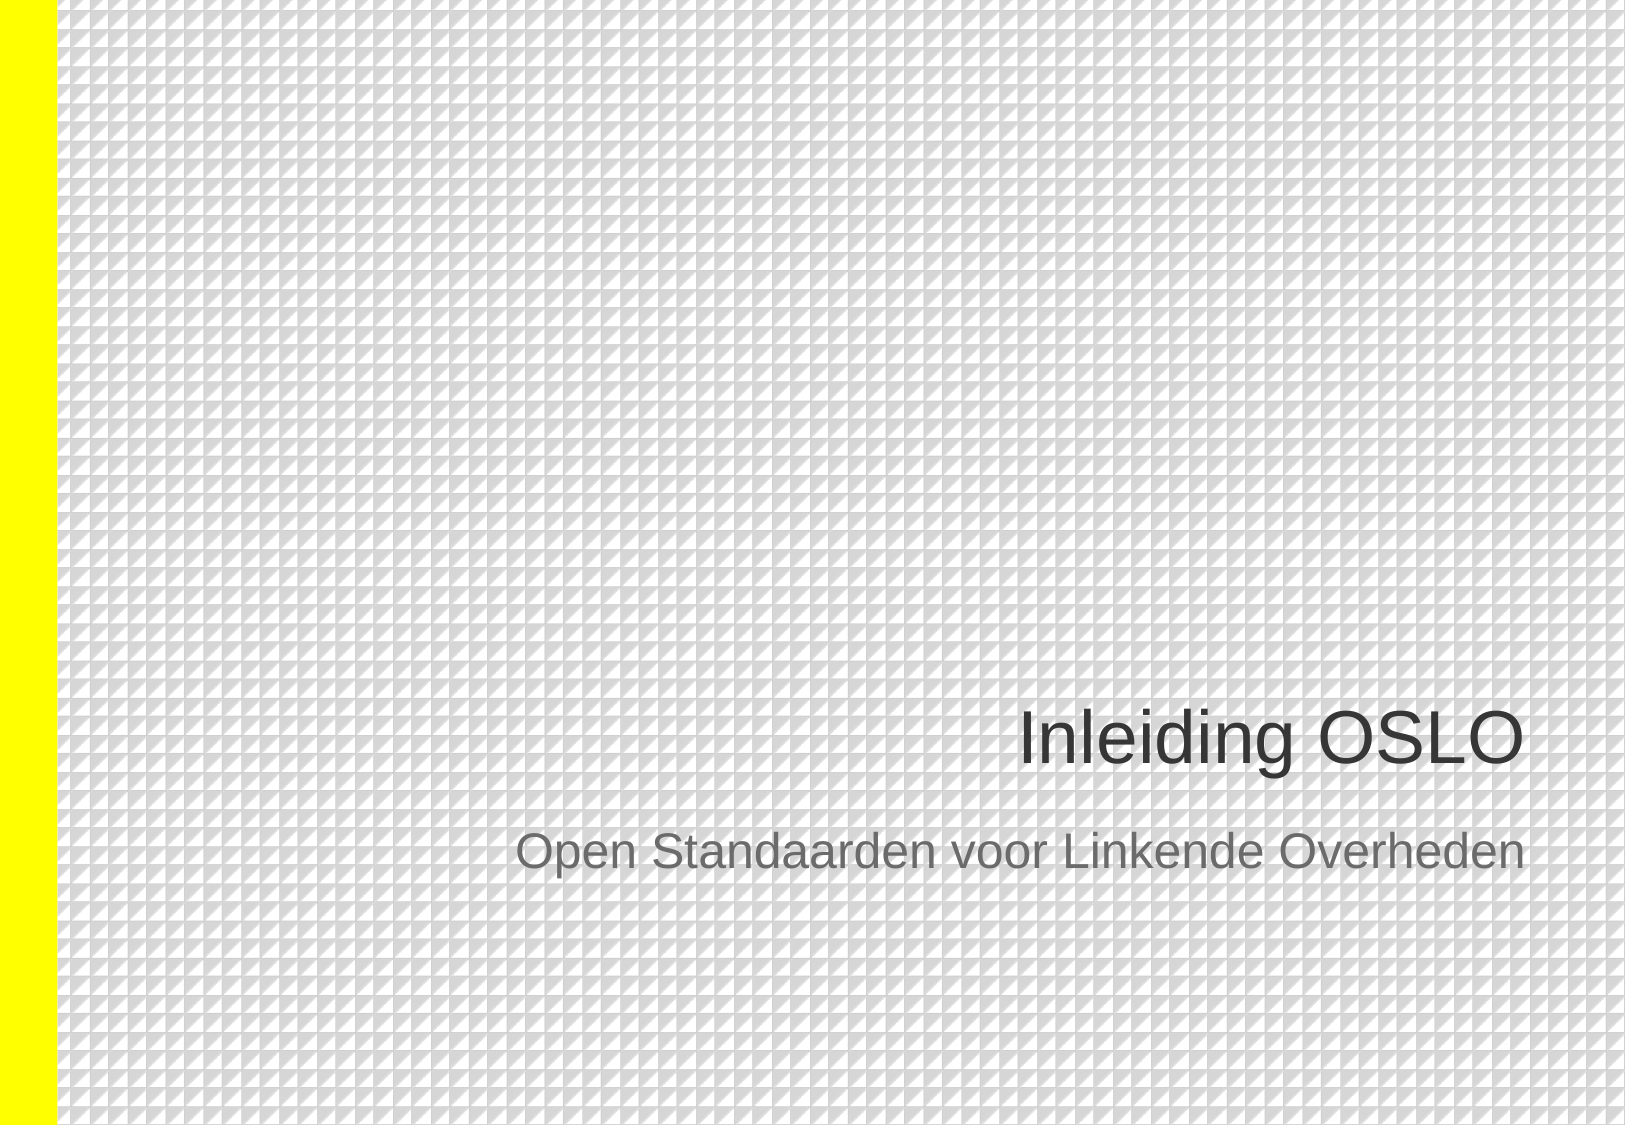

# Inleiding OSLO
Open Standaarden voor Linkende Overheden